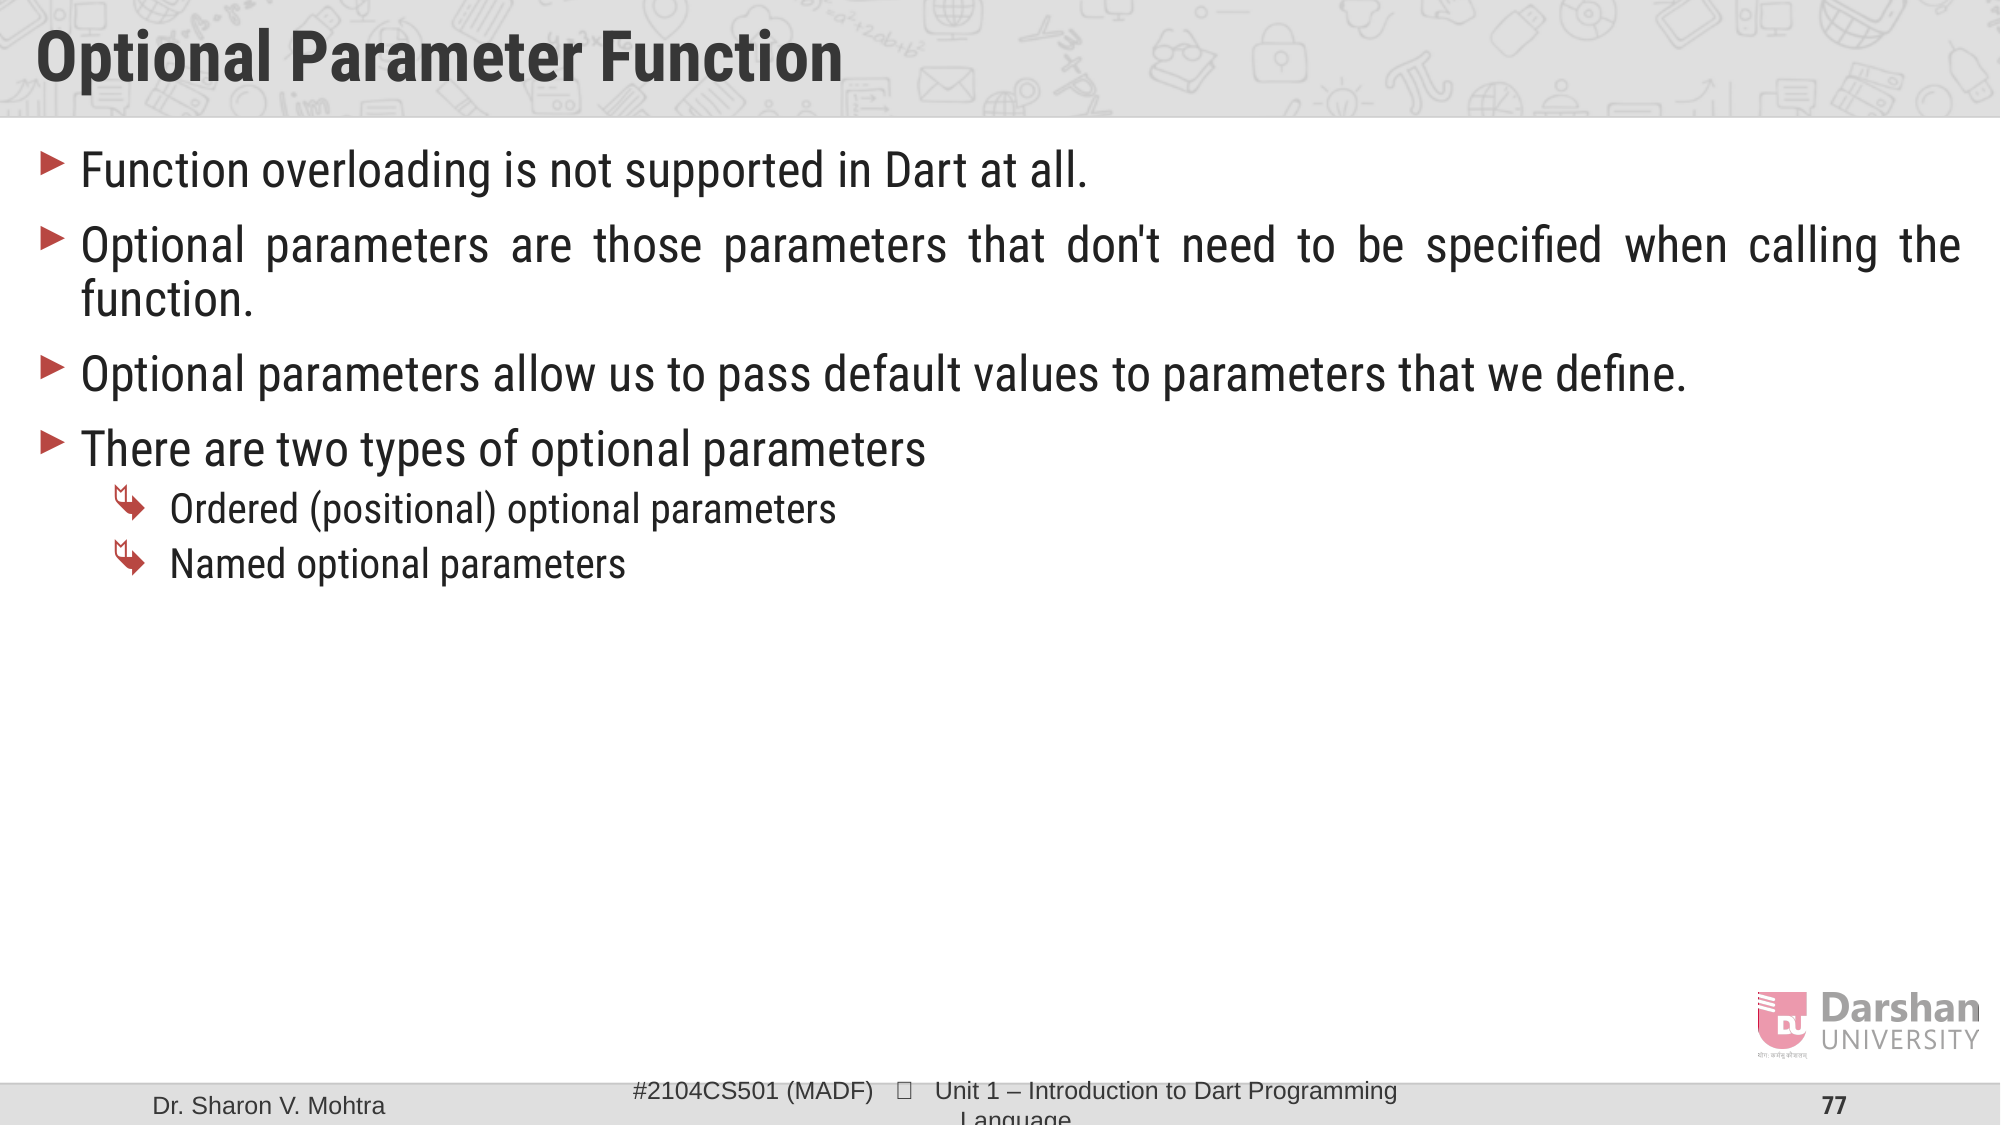

# Optional Parameter Function
Function overloading is not supported in Dart at all.
Optional parameters are those parameters that don't need to be specified when calling the function.
Optional parameters allow us to pass default values to parameters that we define.
There are two types of optional parameters
Ordered (positional) optional parameters
Named optional parameters